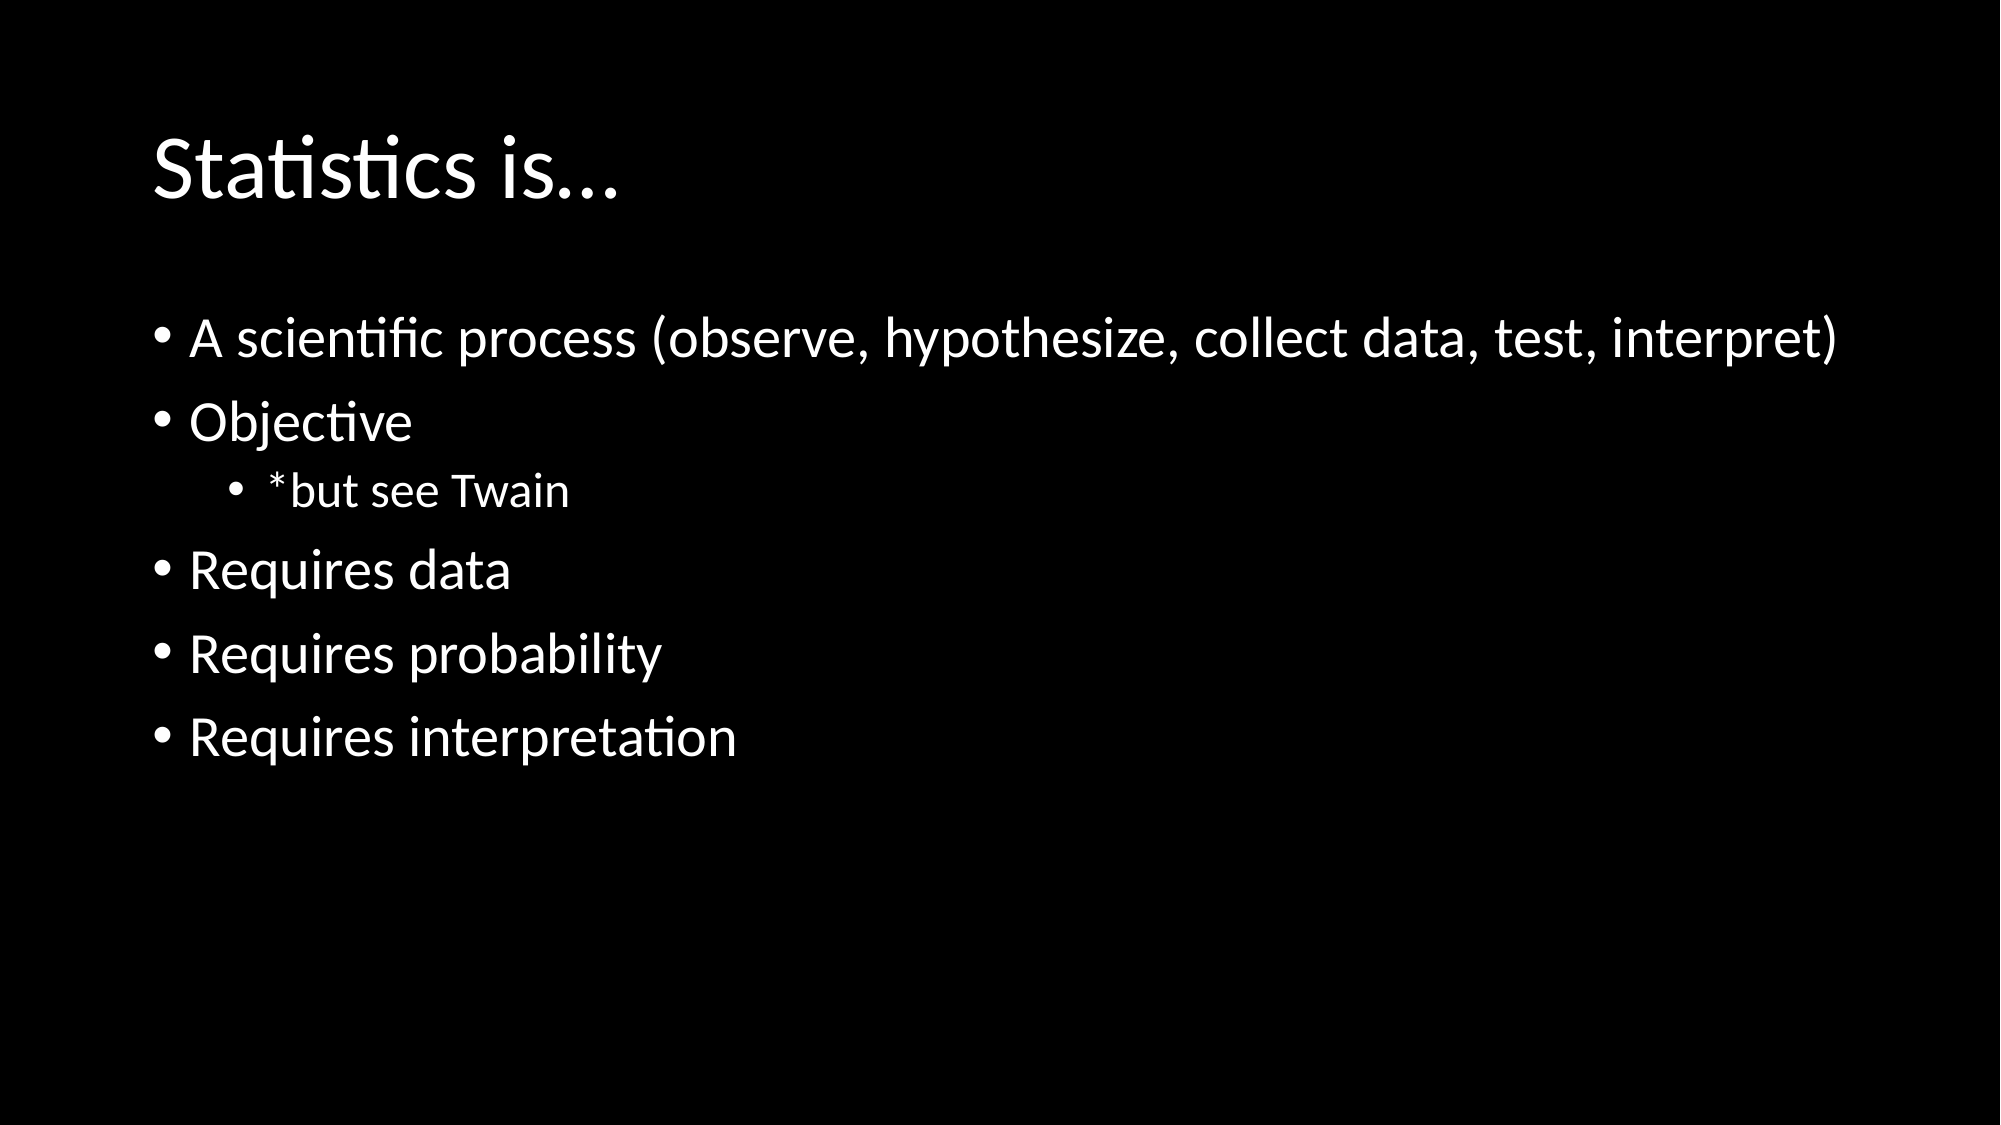

# Statistics is…
A scientific process (observe, hypothesize, collect data, test, interpret)
Objective
*but see Twain
Requires data
Requires probability
Requires interpretation